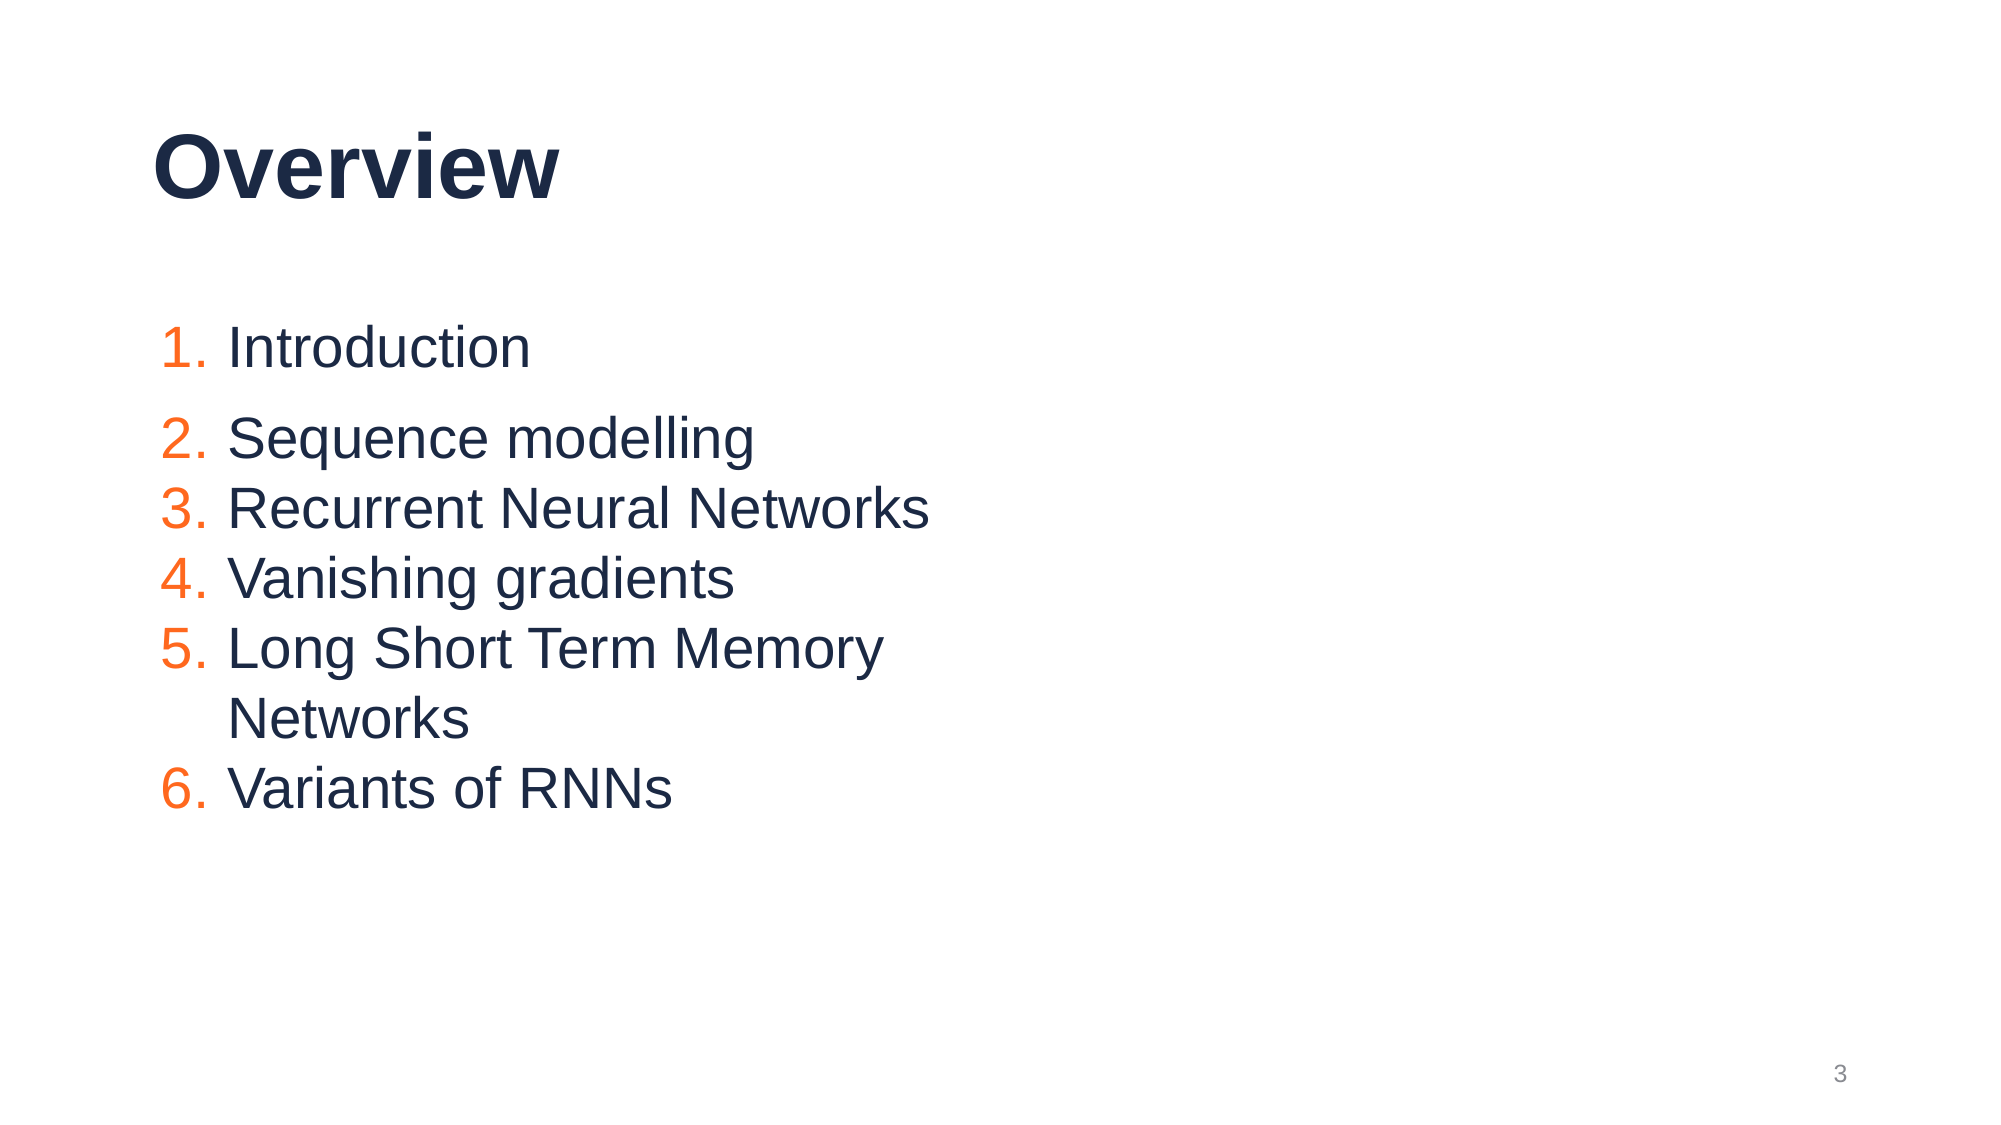

# Overview
Introduction
Sequence modelling
Recurrent Neural Networks
Vanishing gradients
Long Short Term Memory Networks
Variants of RNNs
3